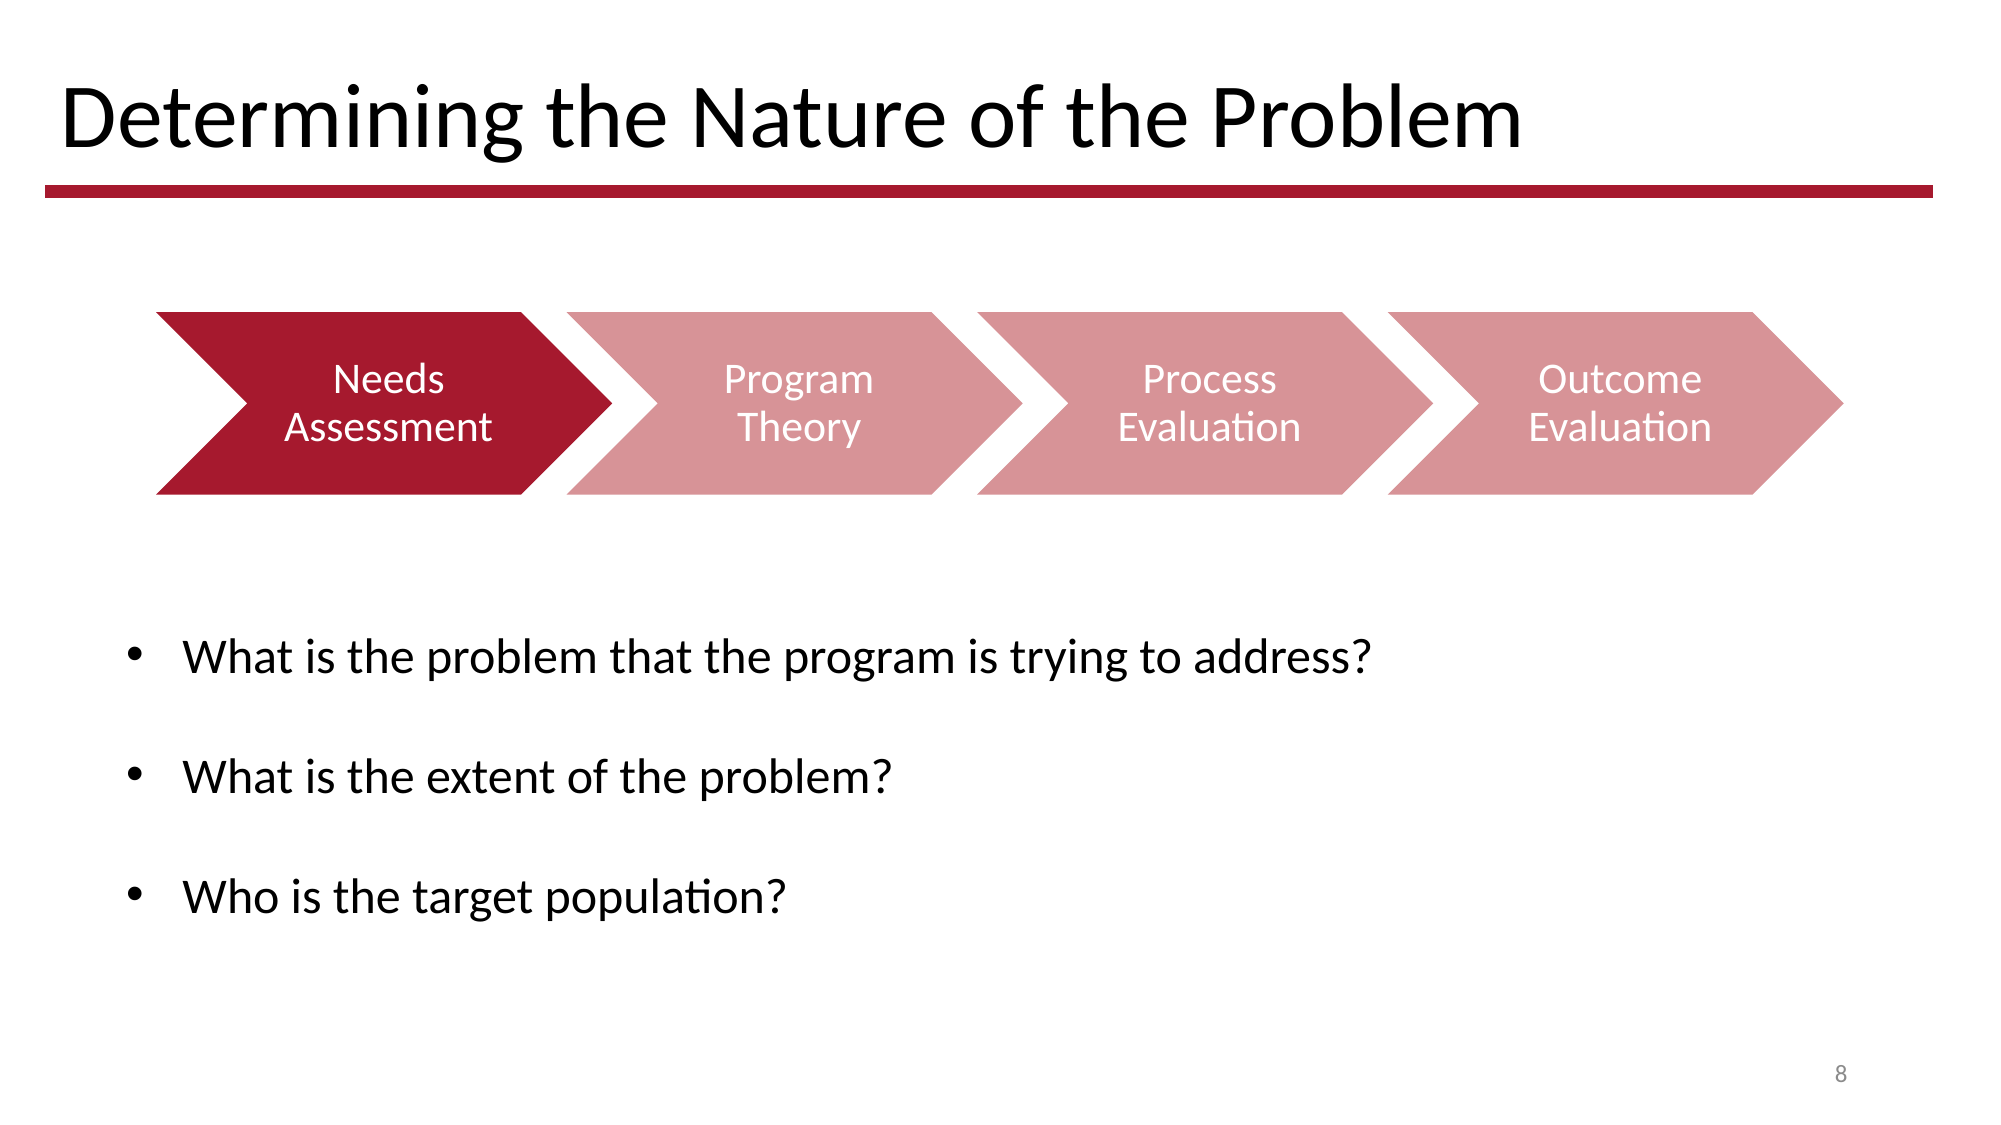

# Determining the Nature of the Problem

Needs Assessment
Program Theory
Process Evaluation
Outcome Evaluation
What is the problem that the program is trying to address?

What is the extent of the problem?

Who is the target population?

8